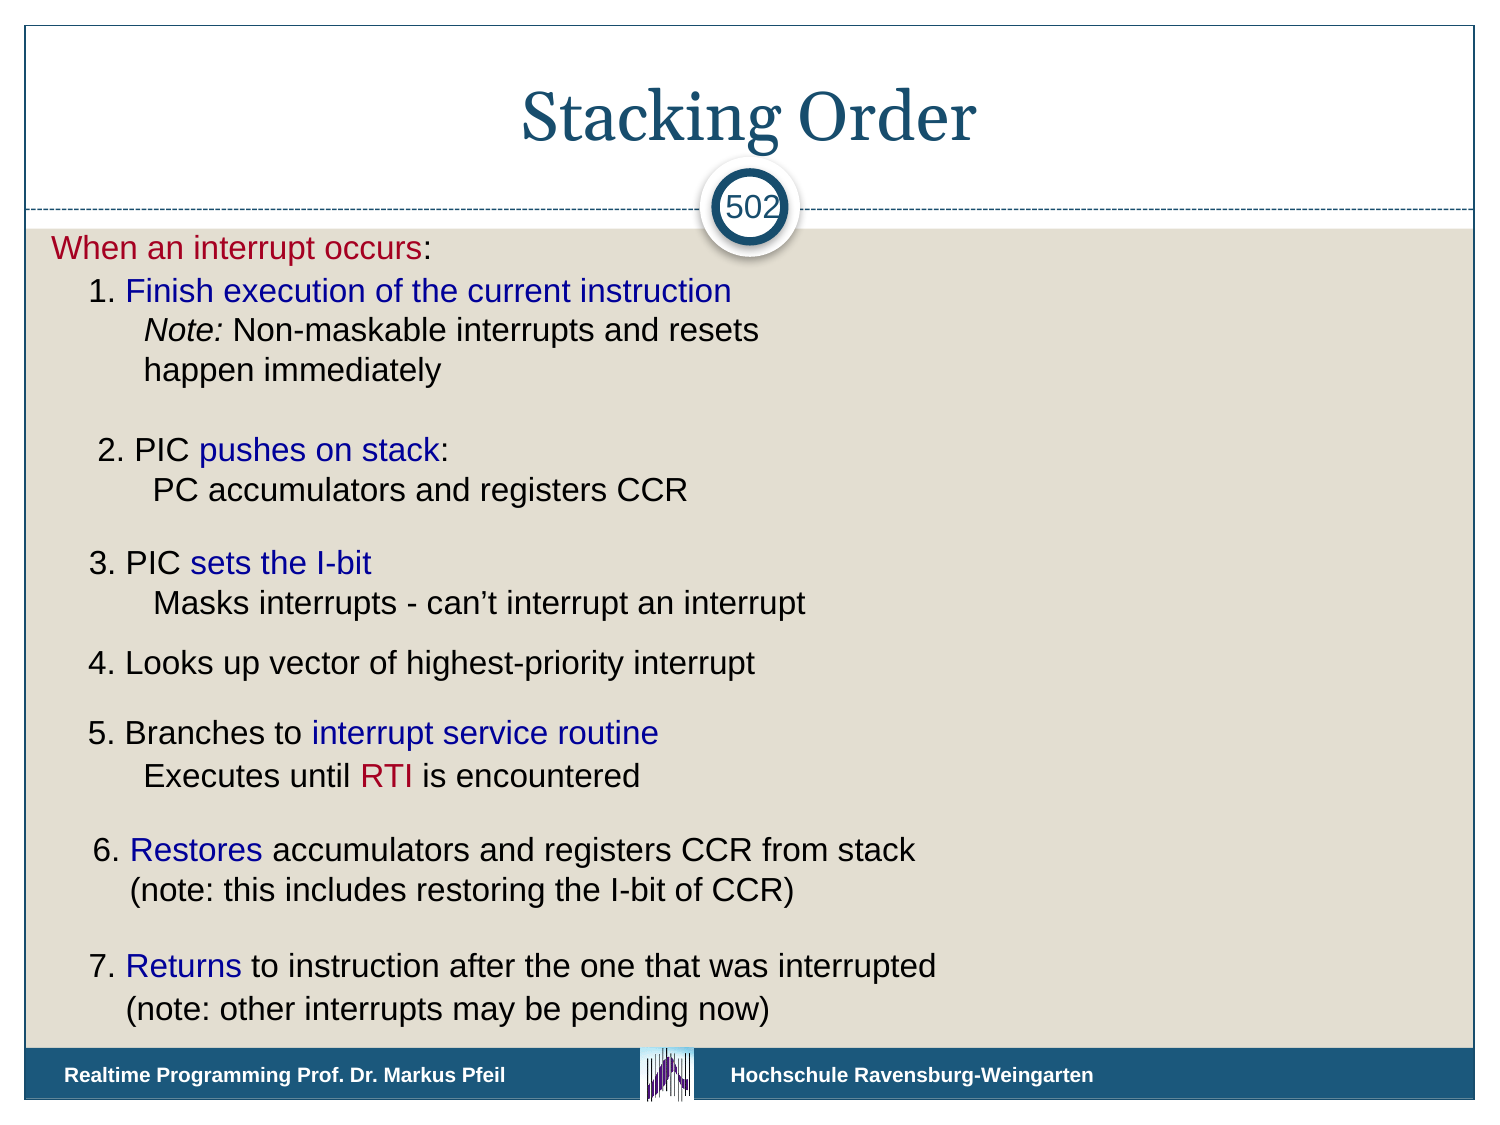

# Stacking Order
502
When an interrupt occurs:
1. Finish execution of the current instruction
      Note: Non-maskable interrupts and resets
      happen immediately
2. PIC pushes on stack:
      PC accumulators and registers CCR
3. PIC sets the I-bit
       Masks interrupts - can’t interrupt an interrupt
4. Looks up vector of highest-priority interrupt
5. Branches to interrupt service routine
      Executes until RTI is encountered
6. Restores accumulators and registers CCR from stack
    (note: this includes restoring the I-bit of CCR)
7. Returns to instruction after the one that was interrupted
    (note: other interrupts may be pending now)
Realtime Programming Prof. Dr. Markus Pfeil